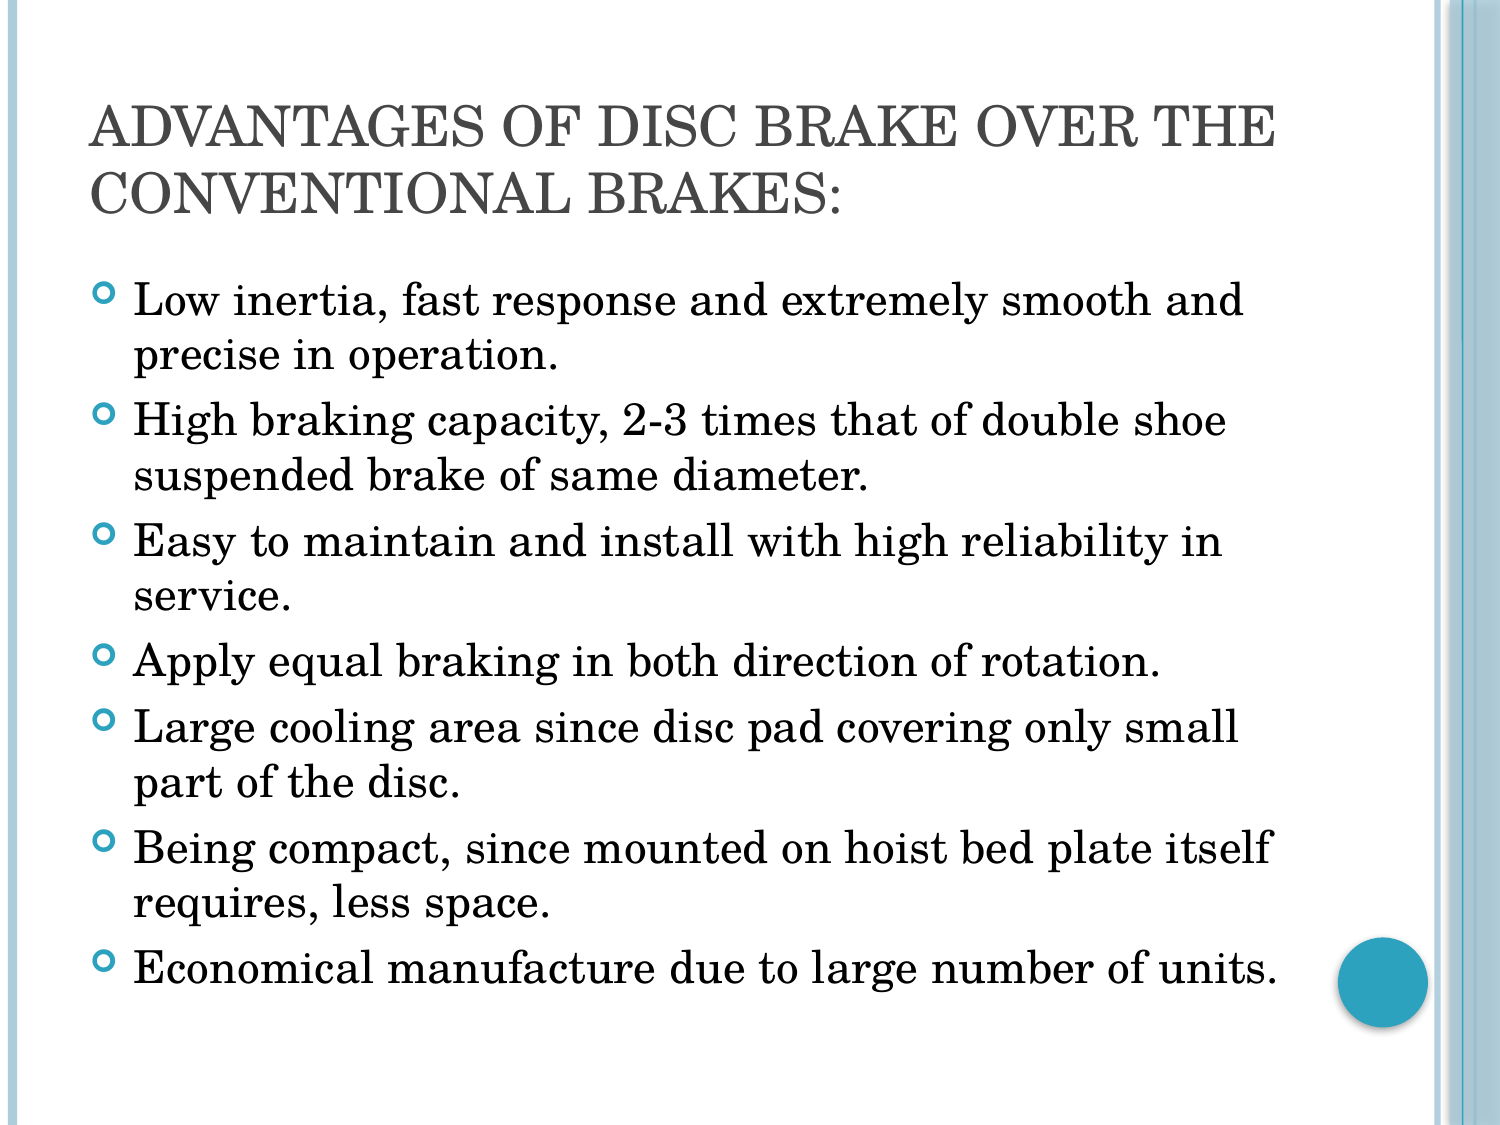

# Advantages of Disc Brake over the conventional brakes:
Low inertia, fast response and extremely smooth and precise in operation.
High braking capacity, 2-3 times that of double shoe suspended brake of same diameter.
Easy to maintain and install with high reliability in service.
Apply equal braking in both direction of rotation.
Large cooling area since disc pad covering only small part of the disc.
Being compact, since mounted on hoist bed plate itself requires, less space.
Economical manufacture due to large number of units.